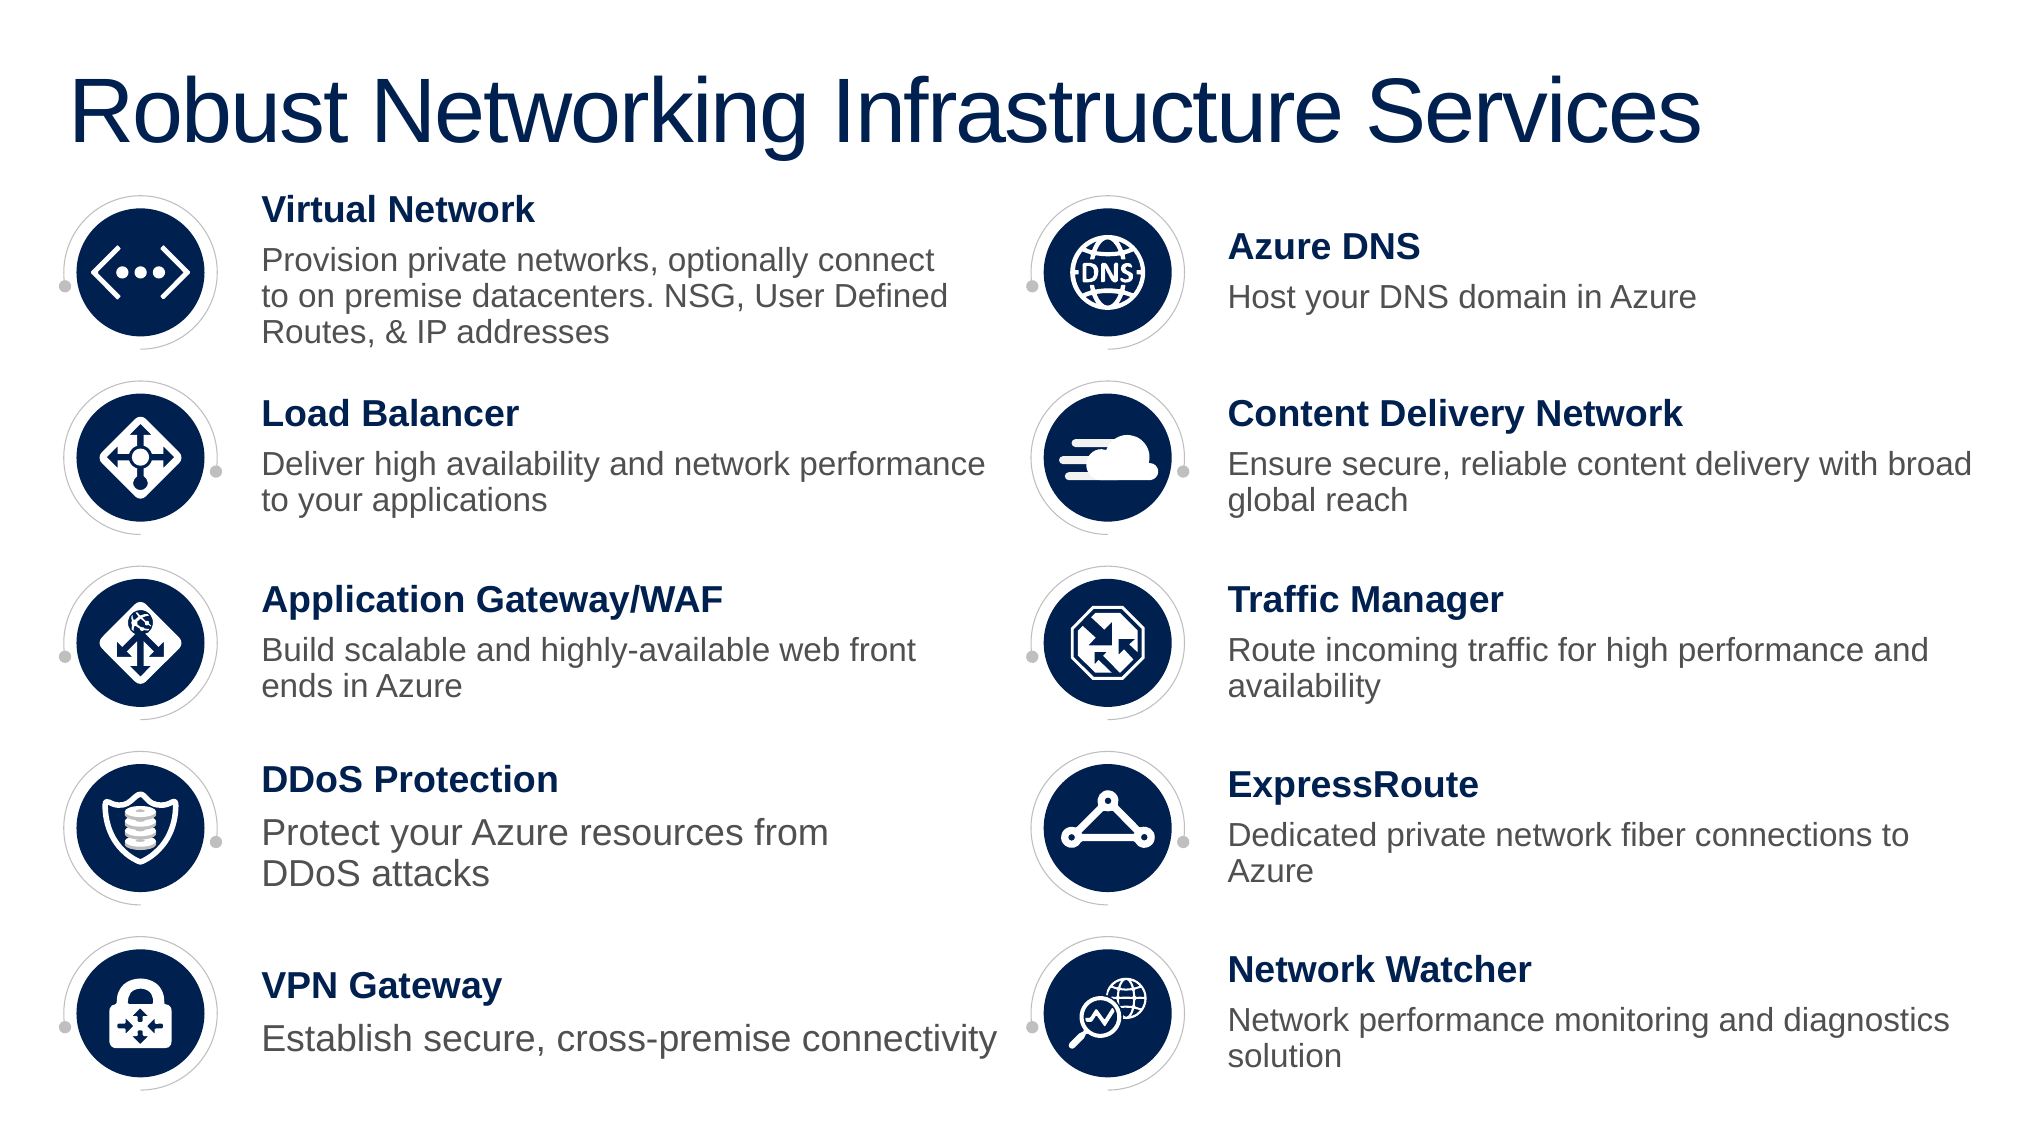

# Robust Networking Infrastructure Services
Virtual Network
Provision private networks, optionally connect
to on premise datacenters. NSG, User Defined Routes, & IP addresses

Azure DNS
Host your DNS domain in Azure

Load Balancer
Deliver high availability and network performance to your applications
Content Delivery Network
Ensure secure, reliable content delivery with broad global reach

Application Gateway/WAF
Build scalable and highly-available web front
ends in Azure
Traffic Manager
Route incoming traffic for high performance and availability

DDoS Protection
Protect your Azure resources from
DDoS attacks
ExpressRoute
Dedicated private network fiber connections to Azure

Network Watcher
Network performance monitoring and diagnostics solution
VPN Gateway
Establish secure, cross-premise connectivity